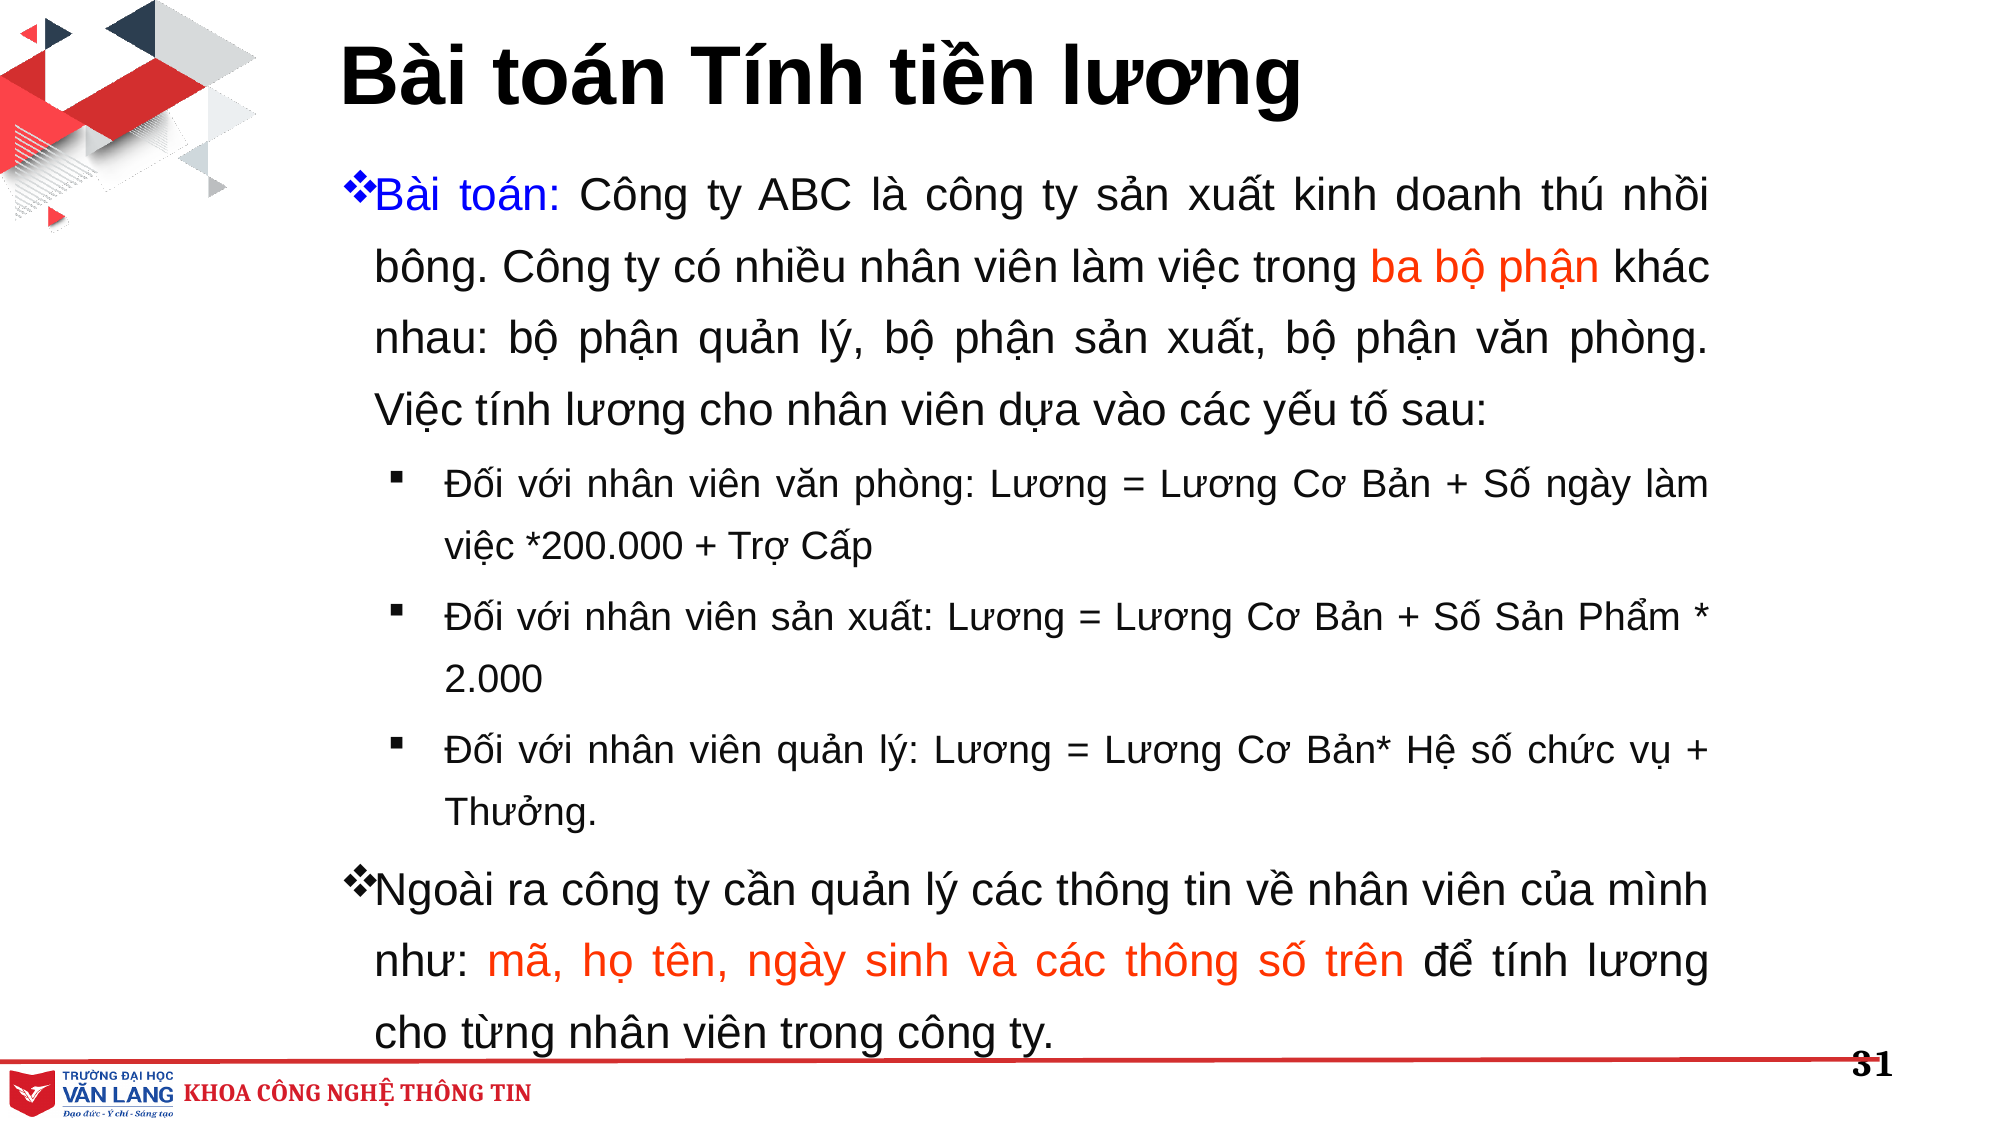

# Bài toán Tính tiền lương
Bài toán: Công ty ABC là công ty sản xuất kinh doanh thú nhồi bông. Công ty có nhiều nhân viên làm việc trong ba bộ phận khác nhau: bộ phận quản lý, bộ phận sản xuất, bộ phận văn phòng. Việc tính lương cho nhân viên dựa vào các yếu tố sau:
Đối với nhân viên văn phòng: Lương = Lương Cơ Bản + Số ngày làm việc *200.000 + Trợ Cấp
Đối với nhân viên sản xuất: Lương = Lương Cơ Bản + Số Sản Phẩm * 2.000
Đối với nhân viên quản lý: Lương = Lương Cơ Bản* Hệ số chức vụ + Thưởng.
Ngoài ra công ty cần quản lý các thông tin về nhân viên của mình như: mã, họ tên, ngày sinh và các thông số trên để tính lương cho từng nhân viên trong công ty.